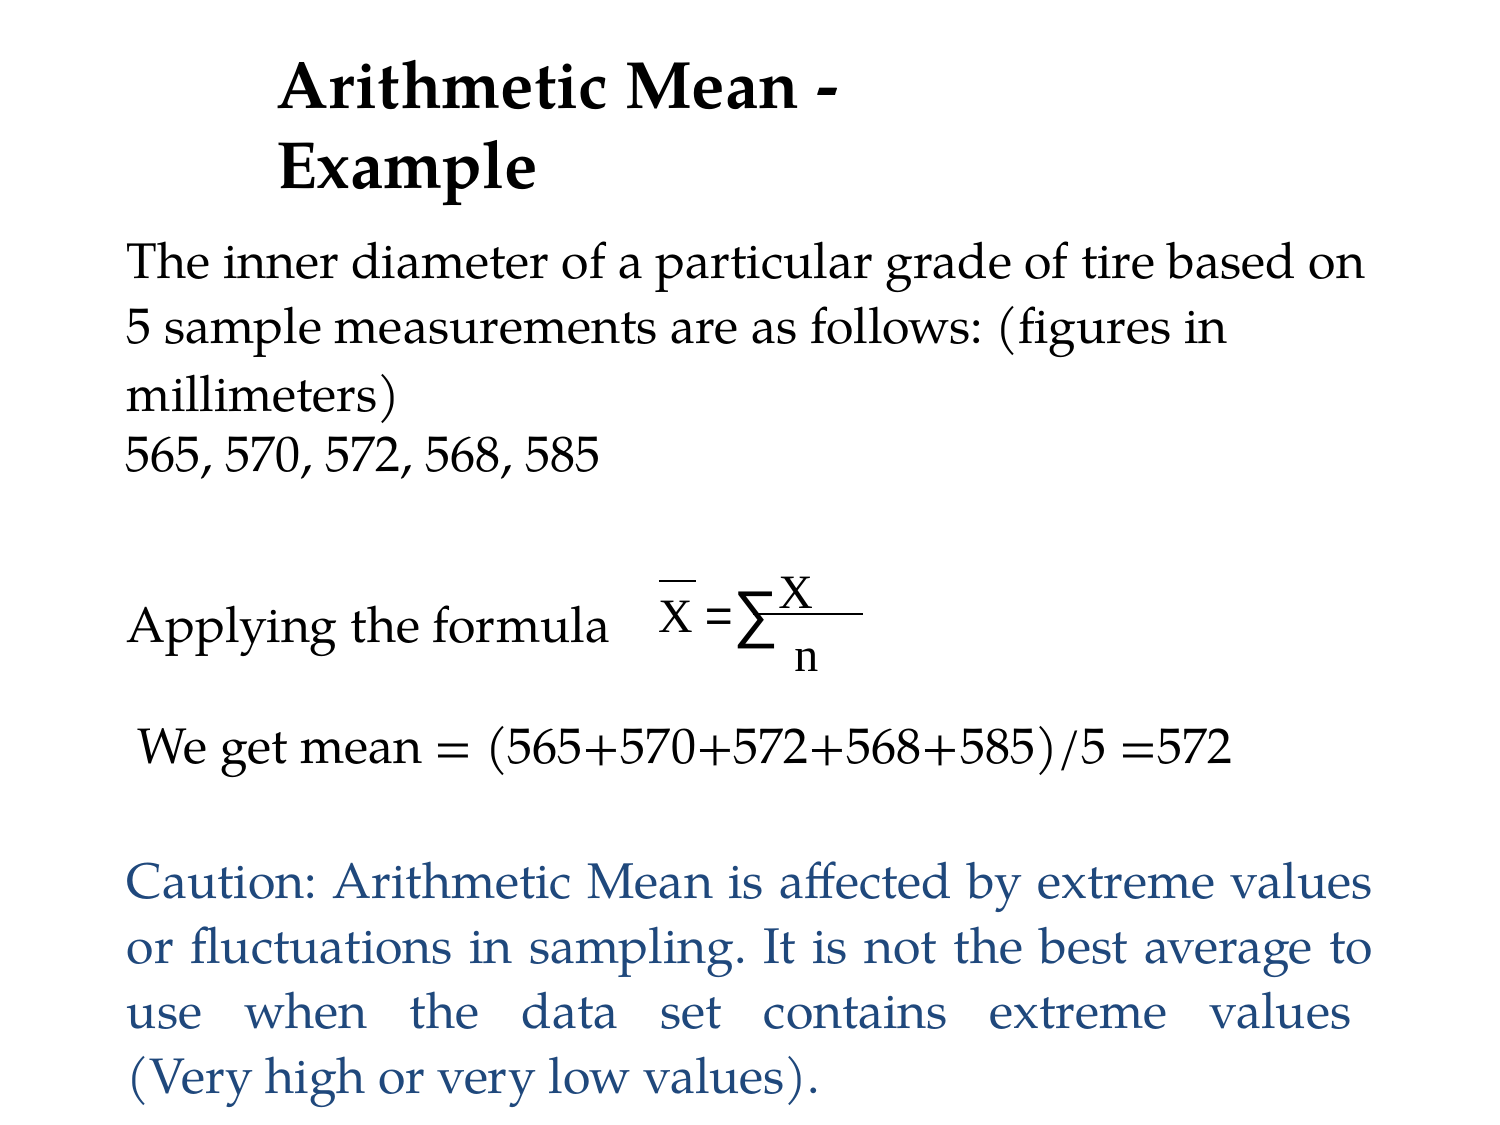

Arithmetic Mean -Example
The inner diameter of a particular grade of tire based on
5 sample measurements are as follows: (figures in
millimeters)
565, 570, 572, 568, 585
∑X

X =
Applying the formula

n
We get mean = (565+570+572+568+585)/5 =572

Caution: Arithmetic Mean is affected by extreme values or fluctuations in sampling. It is not the best average to use  when  the  data  set  contains  extreme  values  (Very high or very low values).